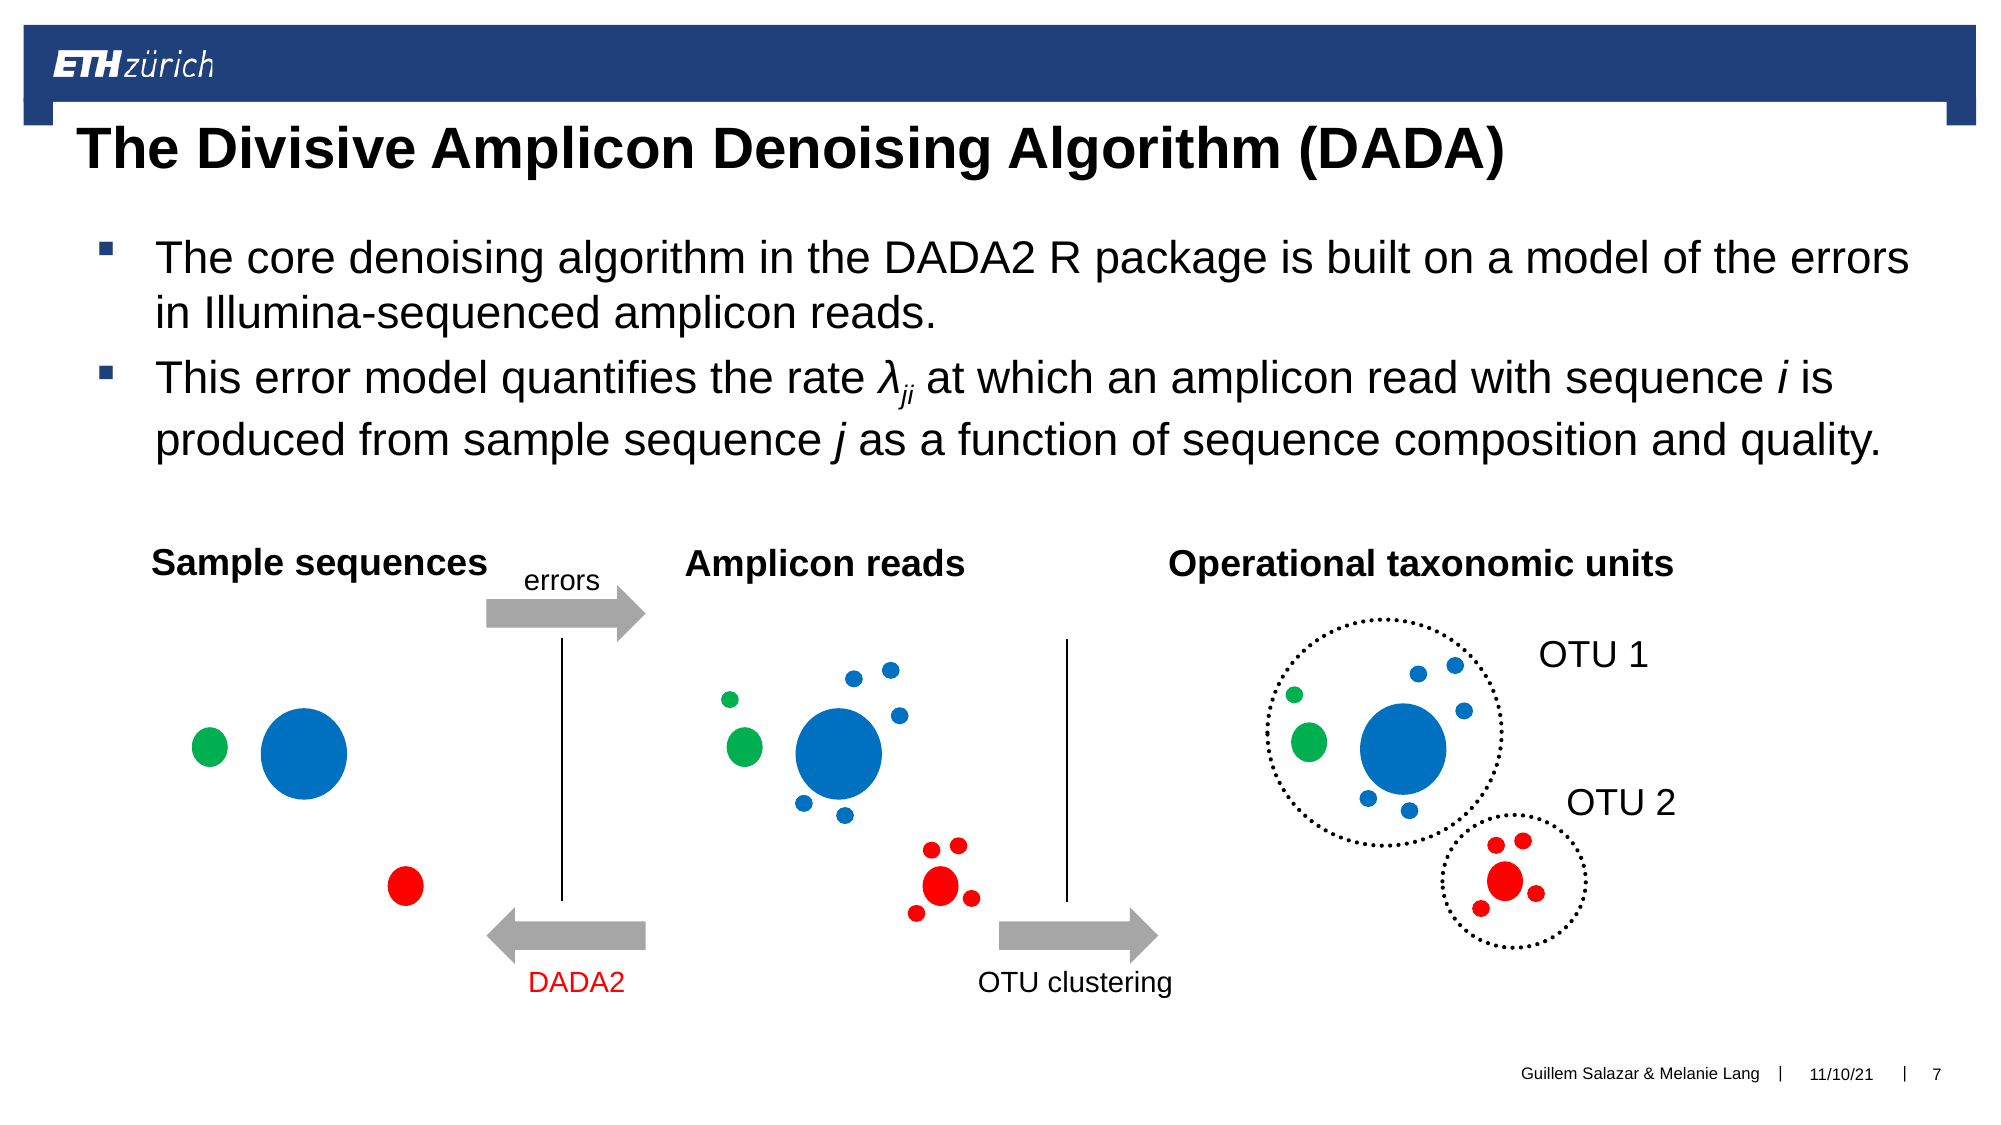

# The Divisive Amplicon Denoising Algorithm (DADA)
The core denoising algorithm in the DADA2 R package is built on a model of the errors in Illumina-sequenced amplicon reads.
This error model quantifies the rate λji at which an amplicon read with sequence i is produced from sample sequence j as a function of sequence composition and quality.
Sample sequences
Amplicon reads
Operational taxonomic units
errors

OTU 1

OTU 2

DADA2
OTU clustering
Guillem Salazar & Melanie Lang
11/10/21
7